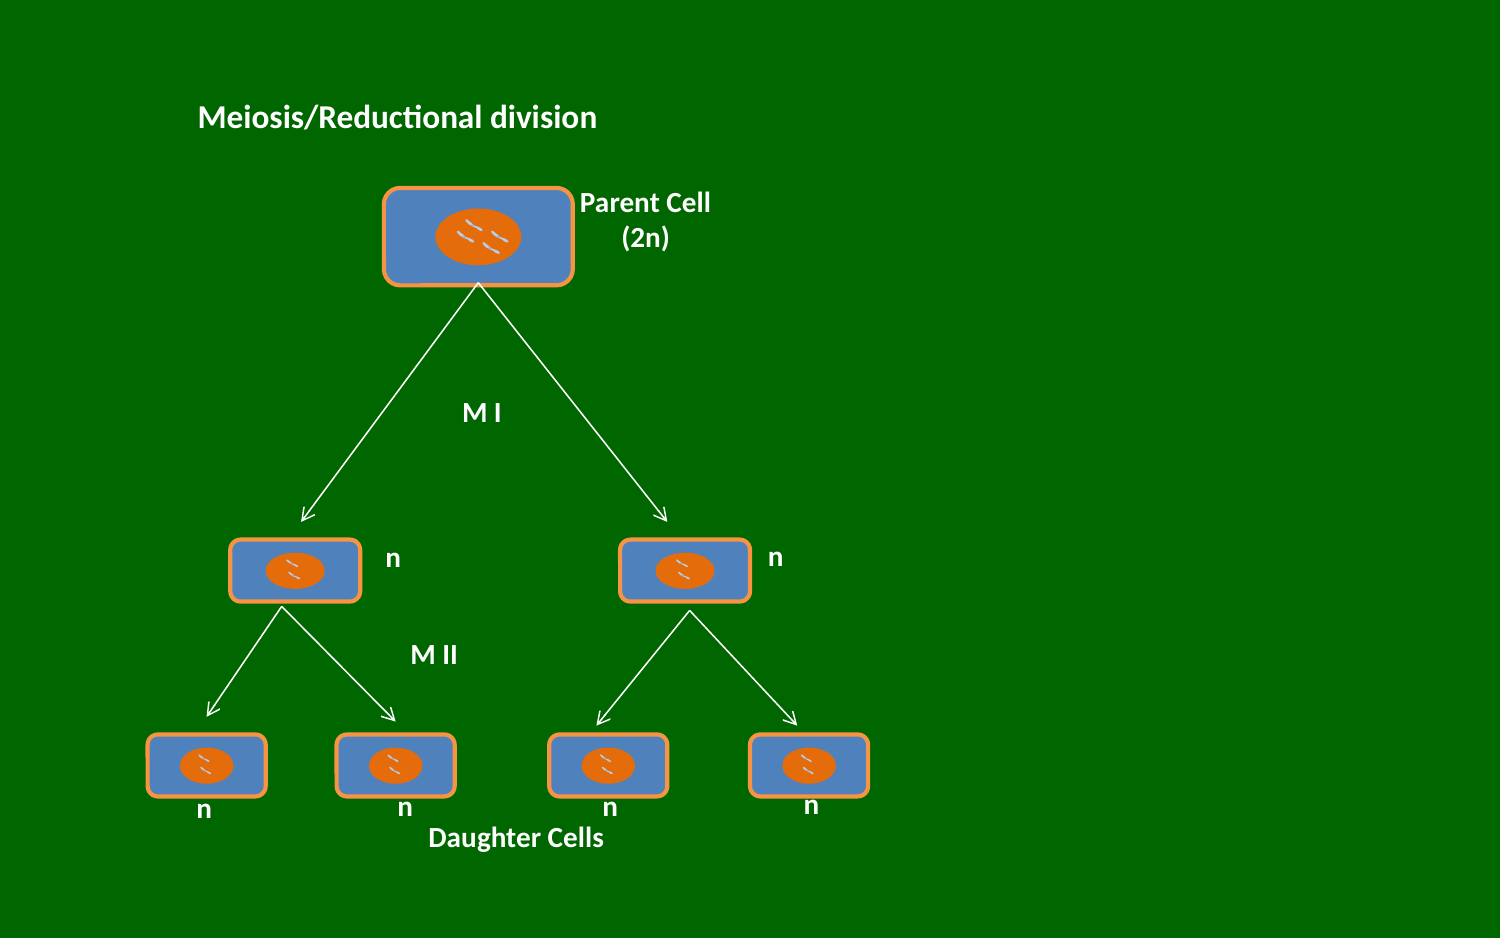

Meiosis/Reductional division
Parent Cell
(2n)

M I
n
n

M II

n
n
n
n
Daughter Cells